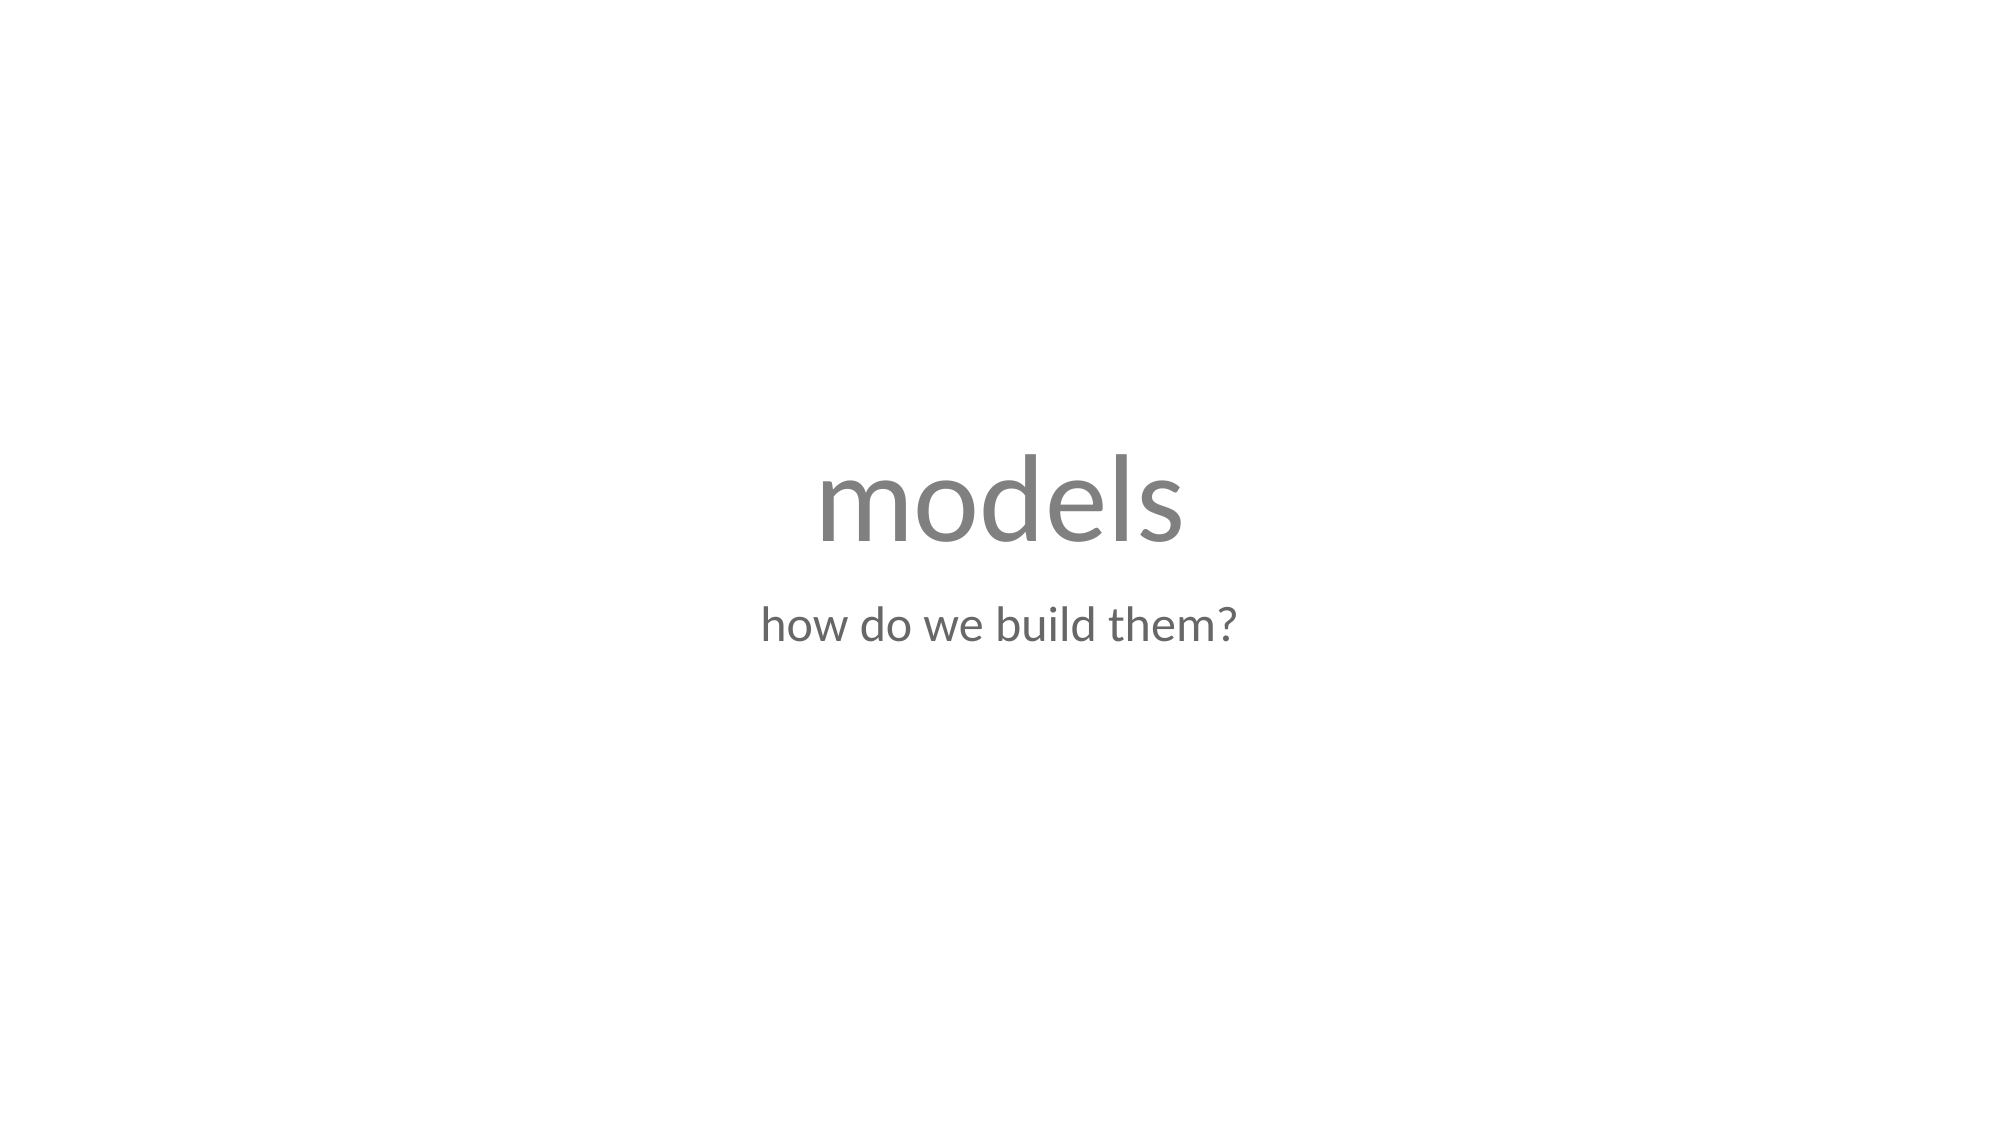

# models
how do we build them?